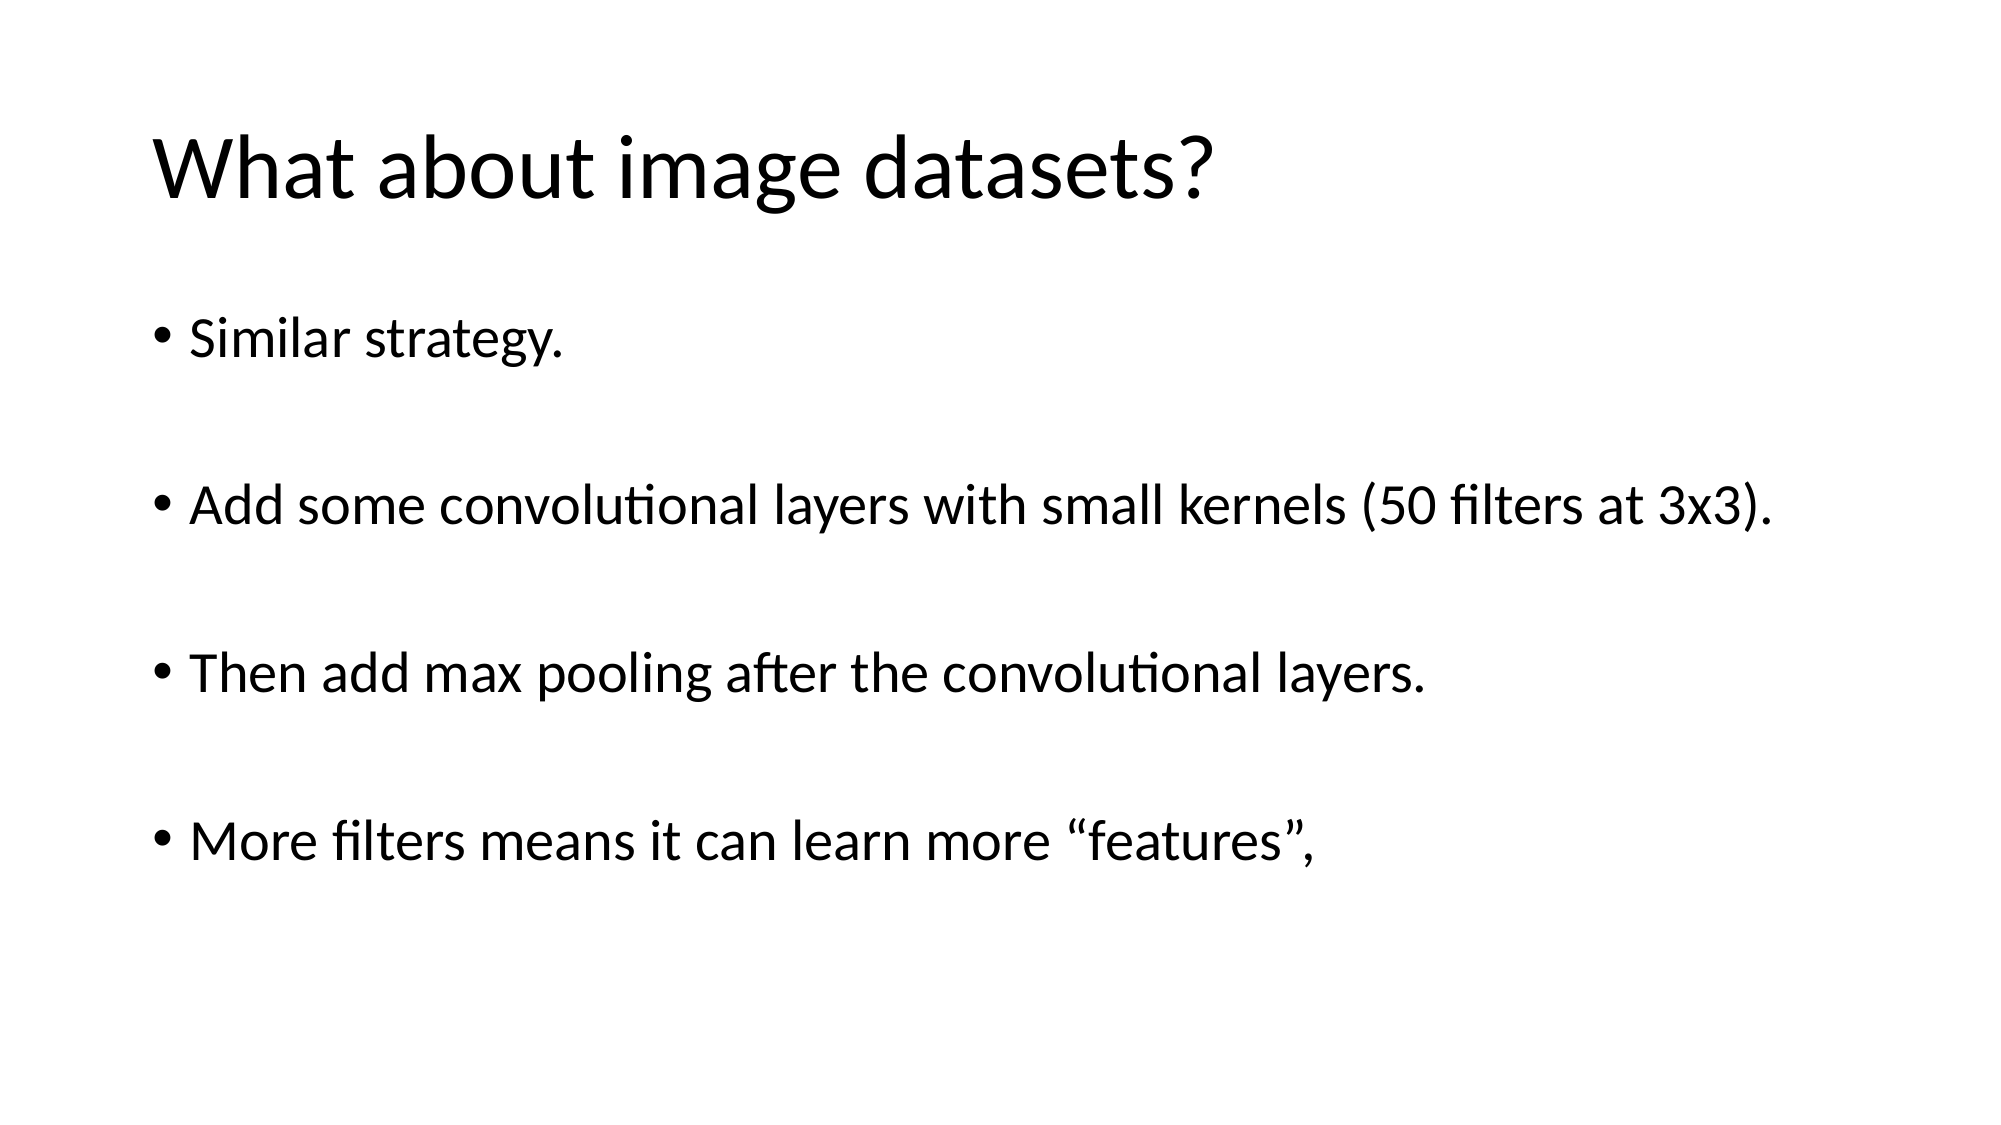

# What about image datasets?
Similar strategy.

Add some convolutional layers with small kernels (50 filters at 3x3).

Then add max pooling after the convolutional layers.

More filters means it can learn more “features”,